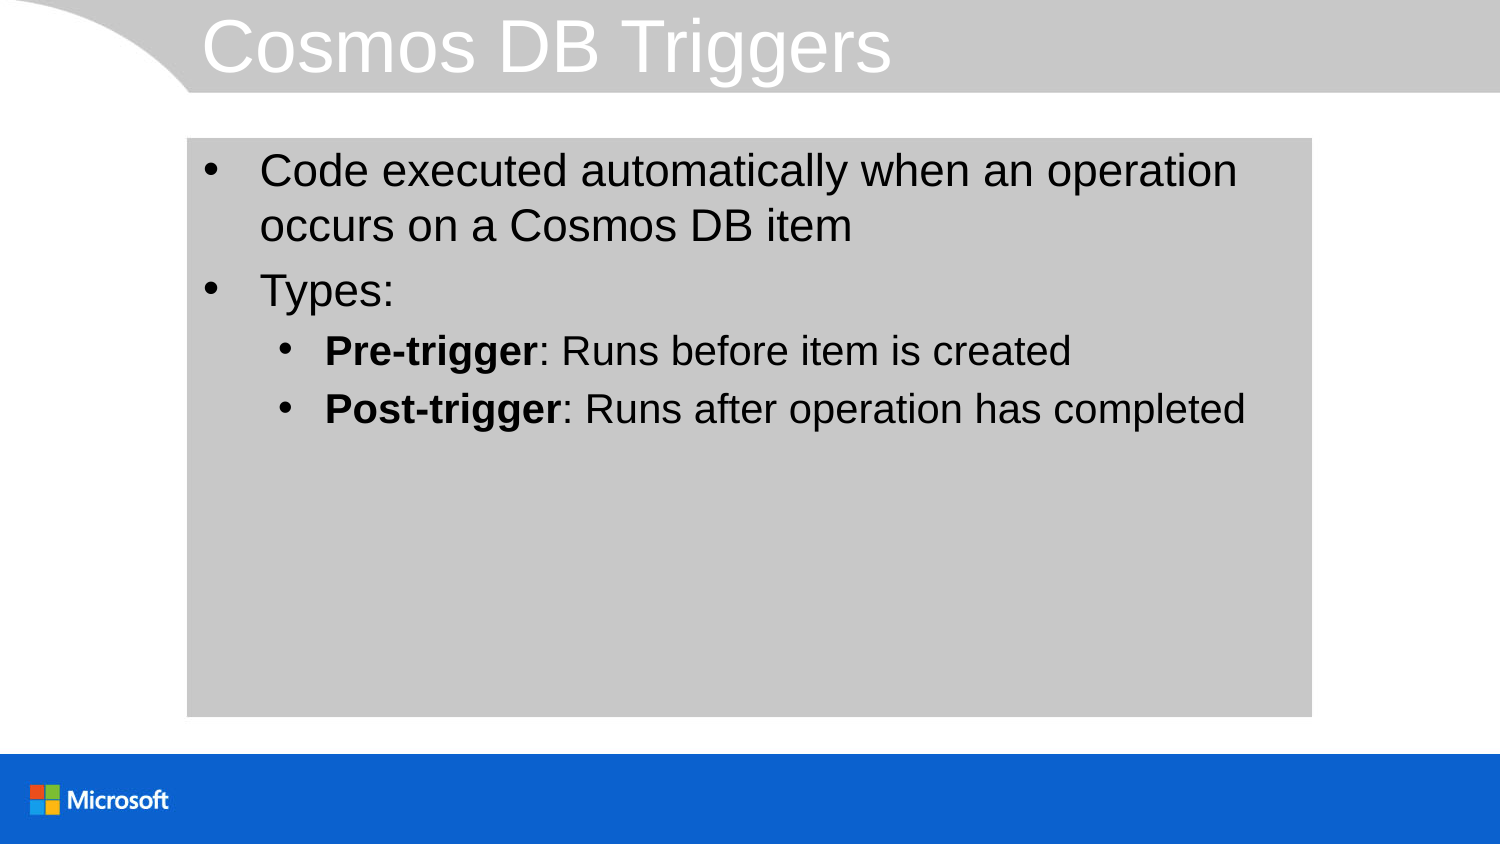

# Cosmos DB Triggers
Code executed automatically when an operation occurs on a Cosmos DB item
Types:
Pre-trigger: Runs before item is created
Post-trigger: Runs after operation has completed